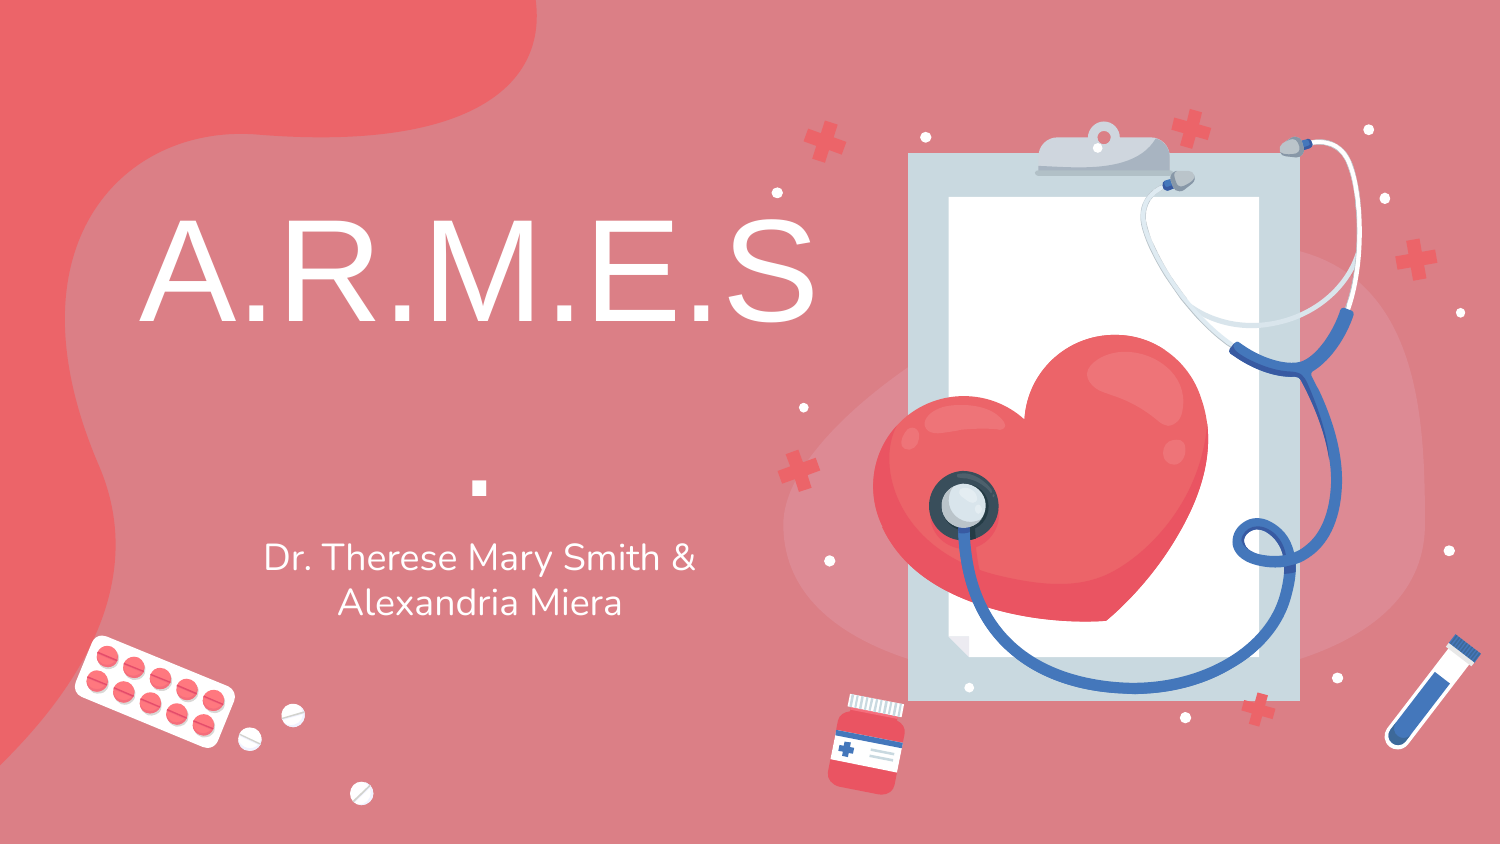

# A.R.M.E.S.

Dr. Therese Mary Smith & Alexandria Miera